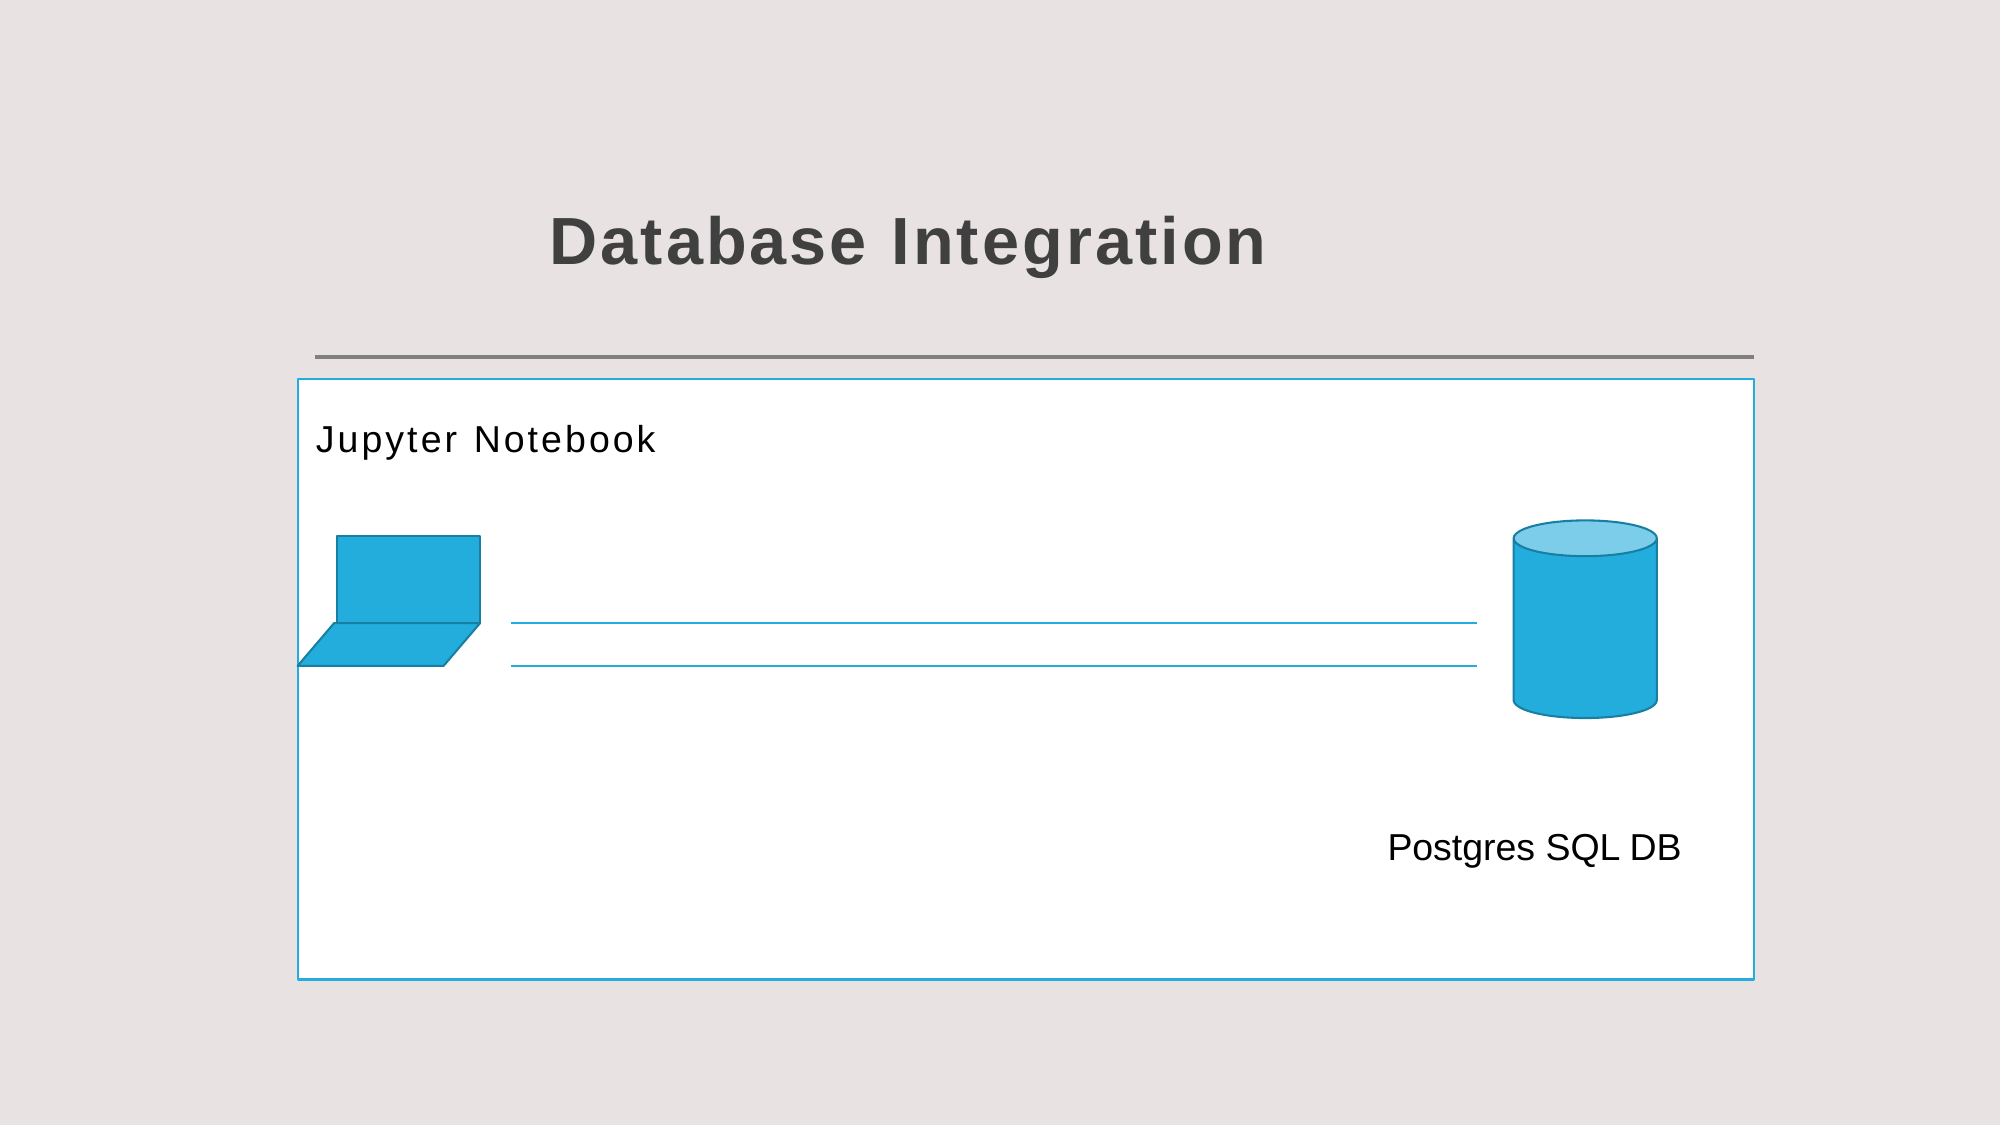

# Database Integration
Jupyter Notebook

Postgres SQL DB